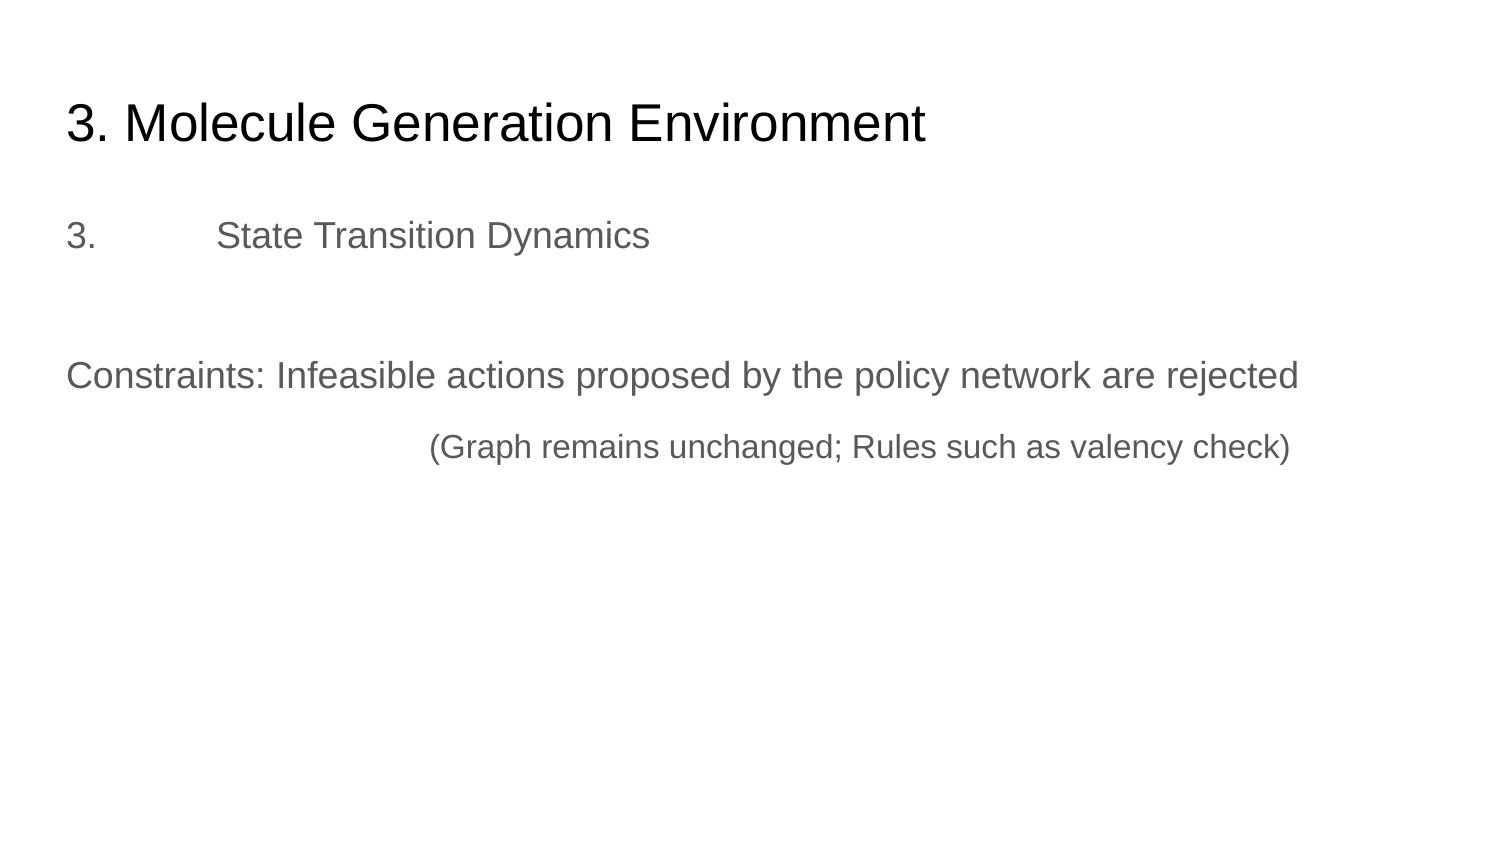

# 3. Molecule Generation Environment
3.	State Transition Dynamics

Constraints: Infeasible actions proposed by the policy network are rejected
		      (Graph remains unchanged; Rules such as valency check)